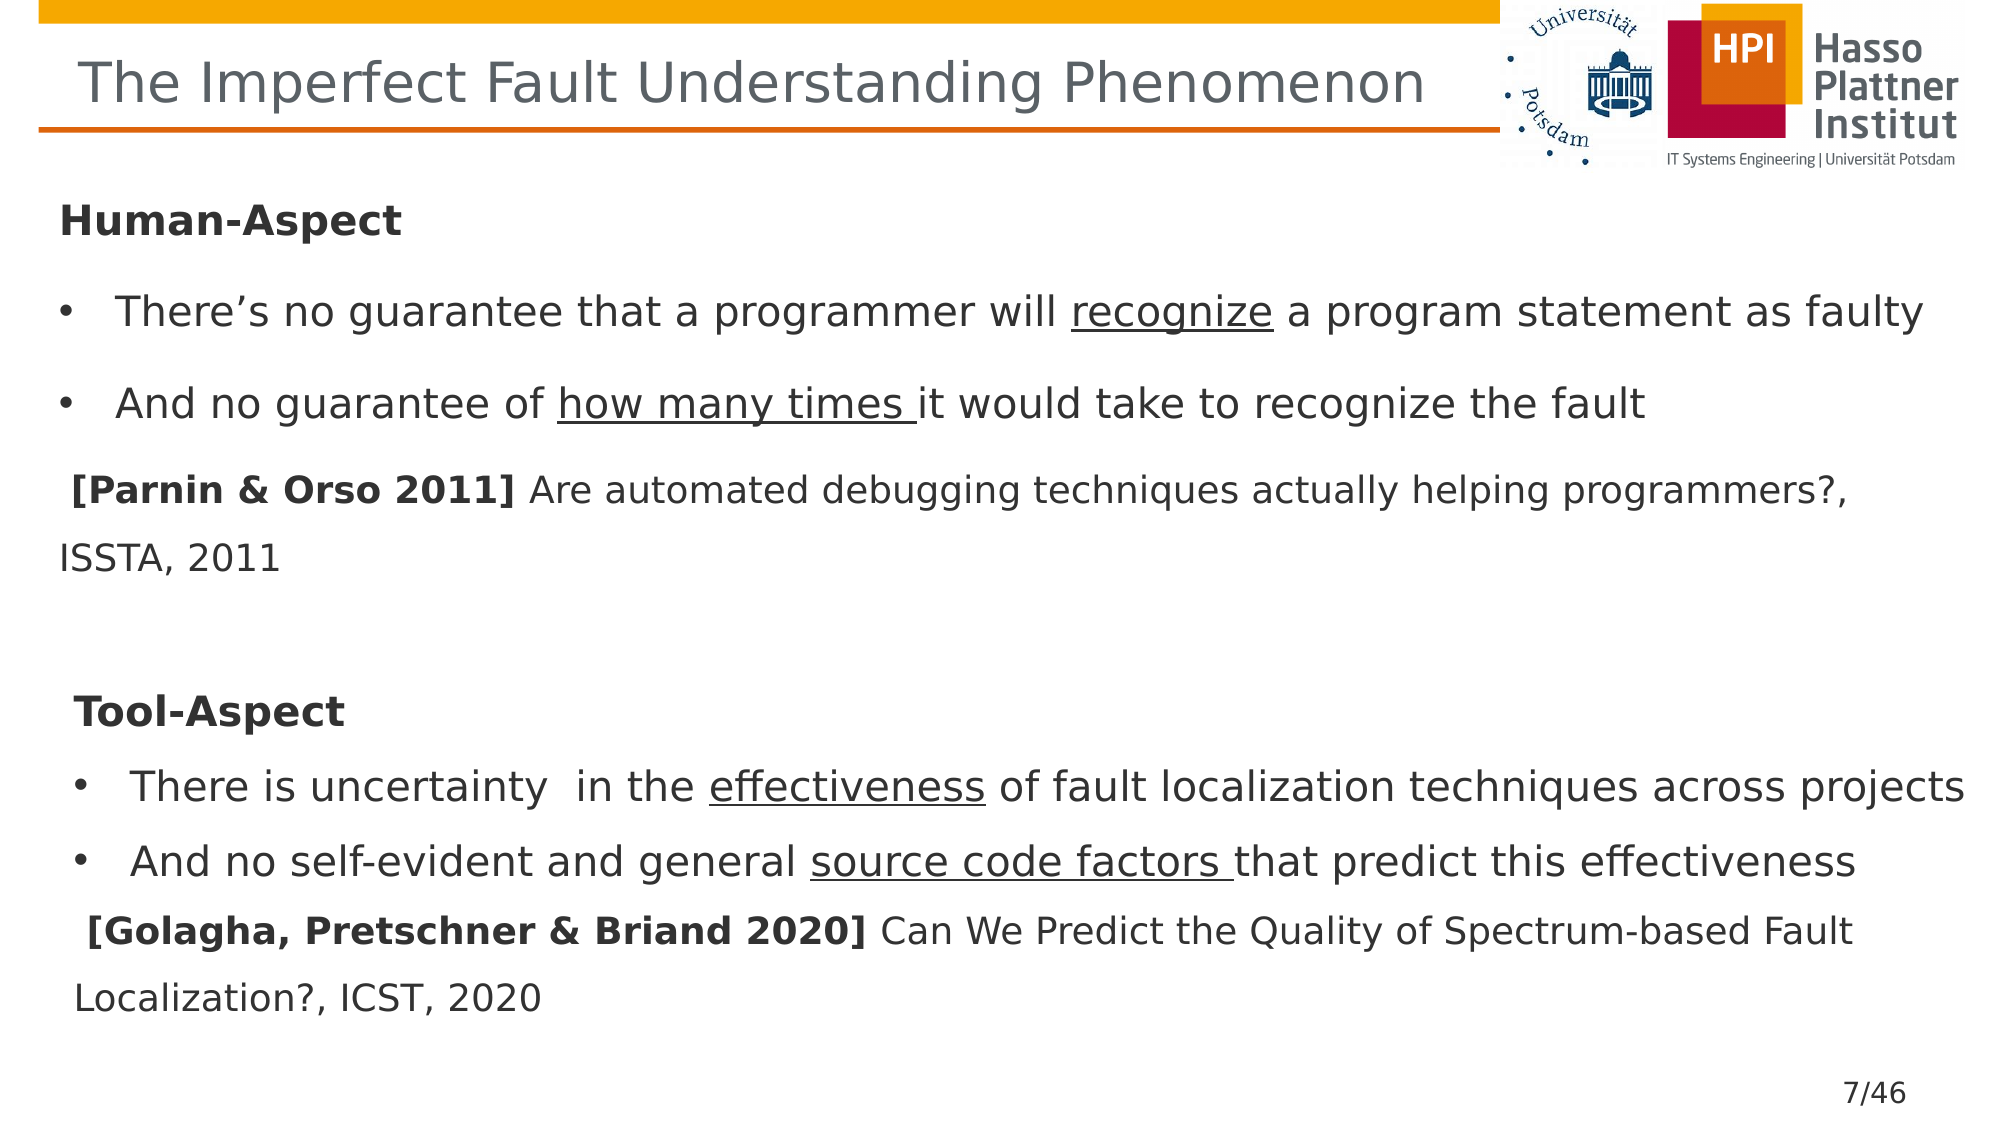

# The Imperfect Fault Understanding Phenomenon
Human-Aspect
There’s no guarantee that a programmer will recognize a program statement as faulty
And no guarantee of how many times it would take to recognize the fault
 [Parnin & Orso 2011] Are automated debugging techniques actually helping programmers?, ISSTA, 2011

Tool-Aspect
There is uncertainty  in the effectiveness of fault localization techniques across projects
And no self-evident and general source code factors that predict this effectiveness
 [Golagha, Pretschner & Briand 2020] Can We Predict the Quality of Spectrum-based Fault Localization?, ICST, 2020